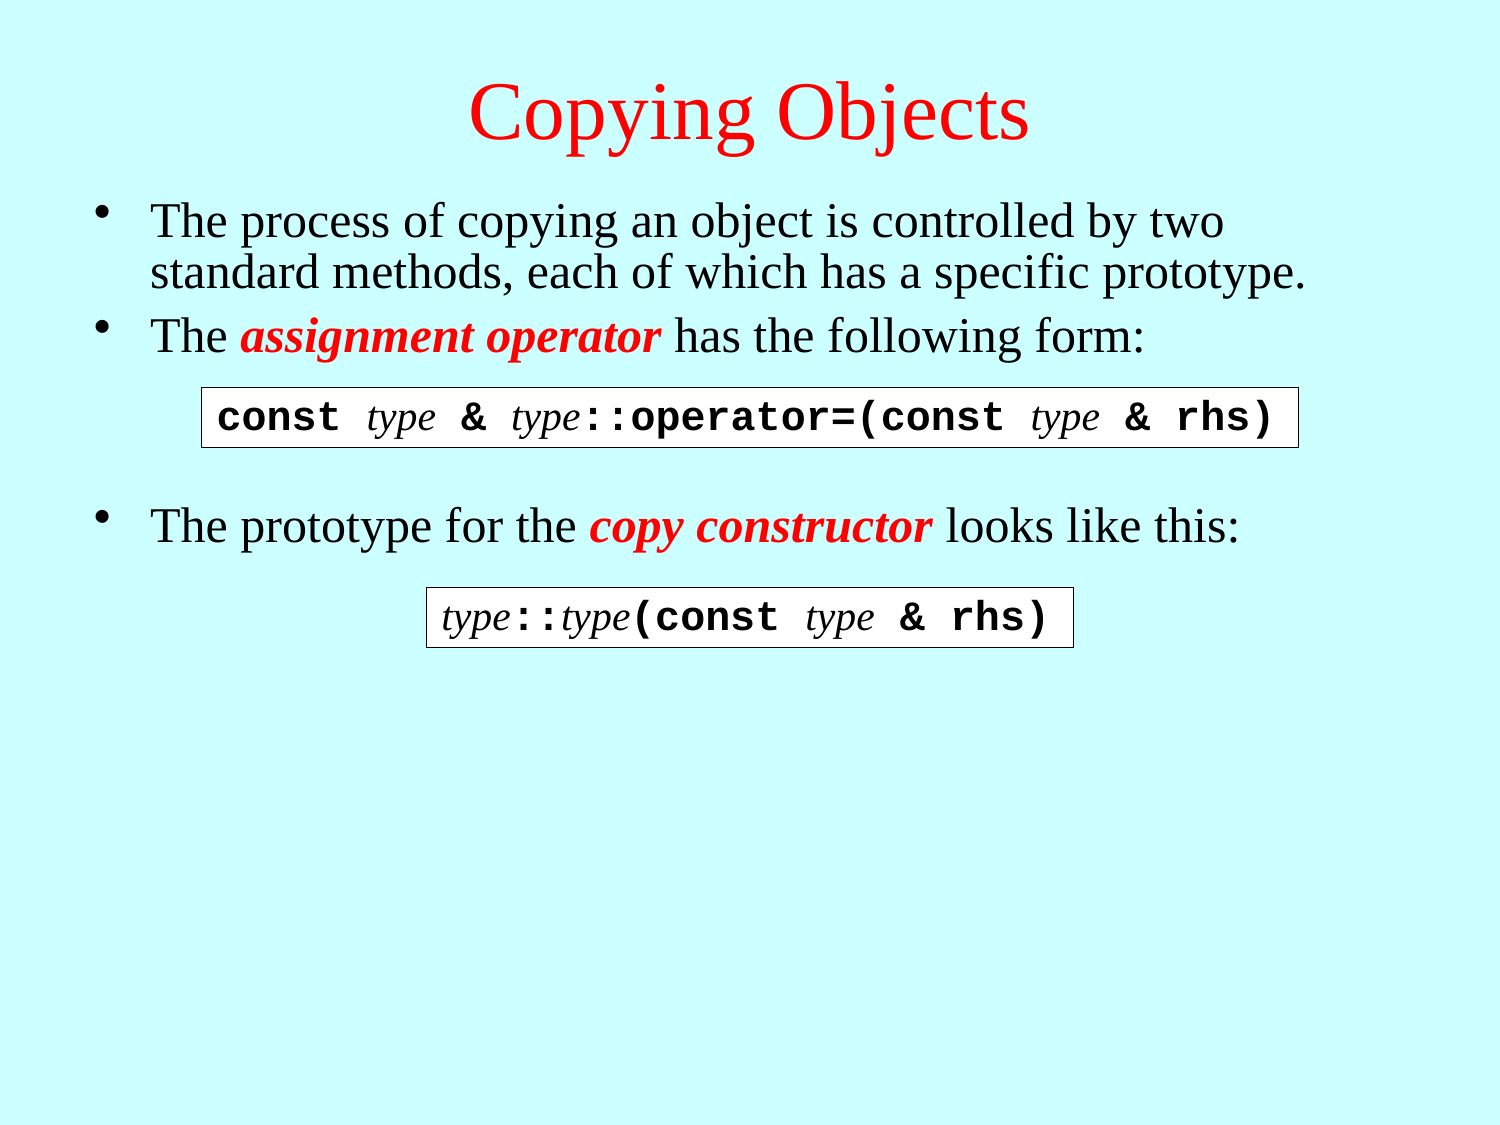

# Copying Objects
The process of copying an object is controlled by two standard methods, each of which has a specific prototype.
The assignment operator has the following form:

The prototype for the copy constructor looks like this:
const type & type::operator=(const type & rhs)
type::type(const type & rhs)